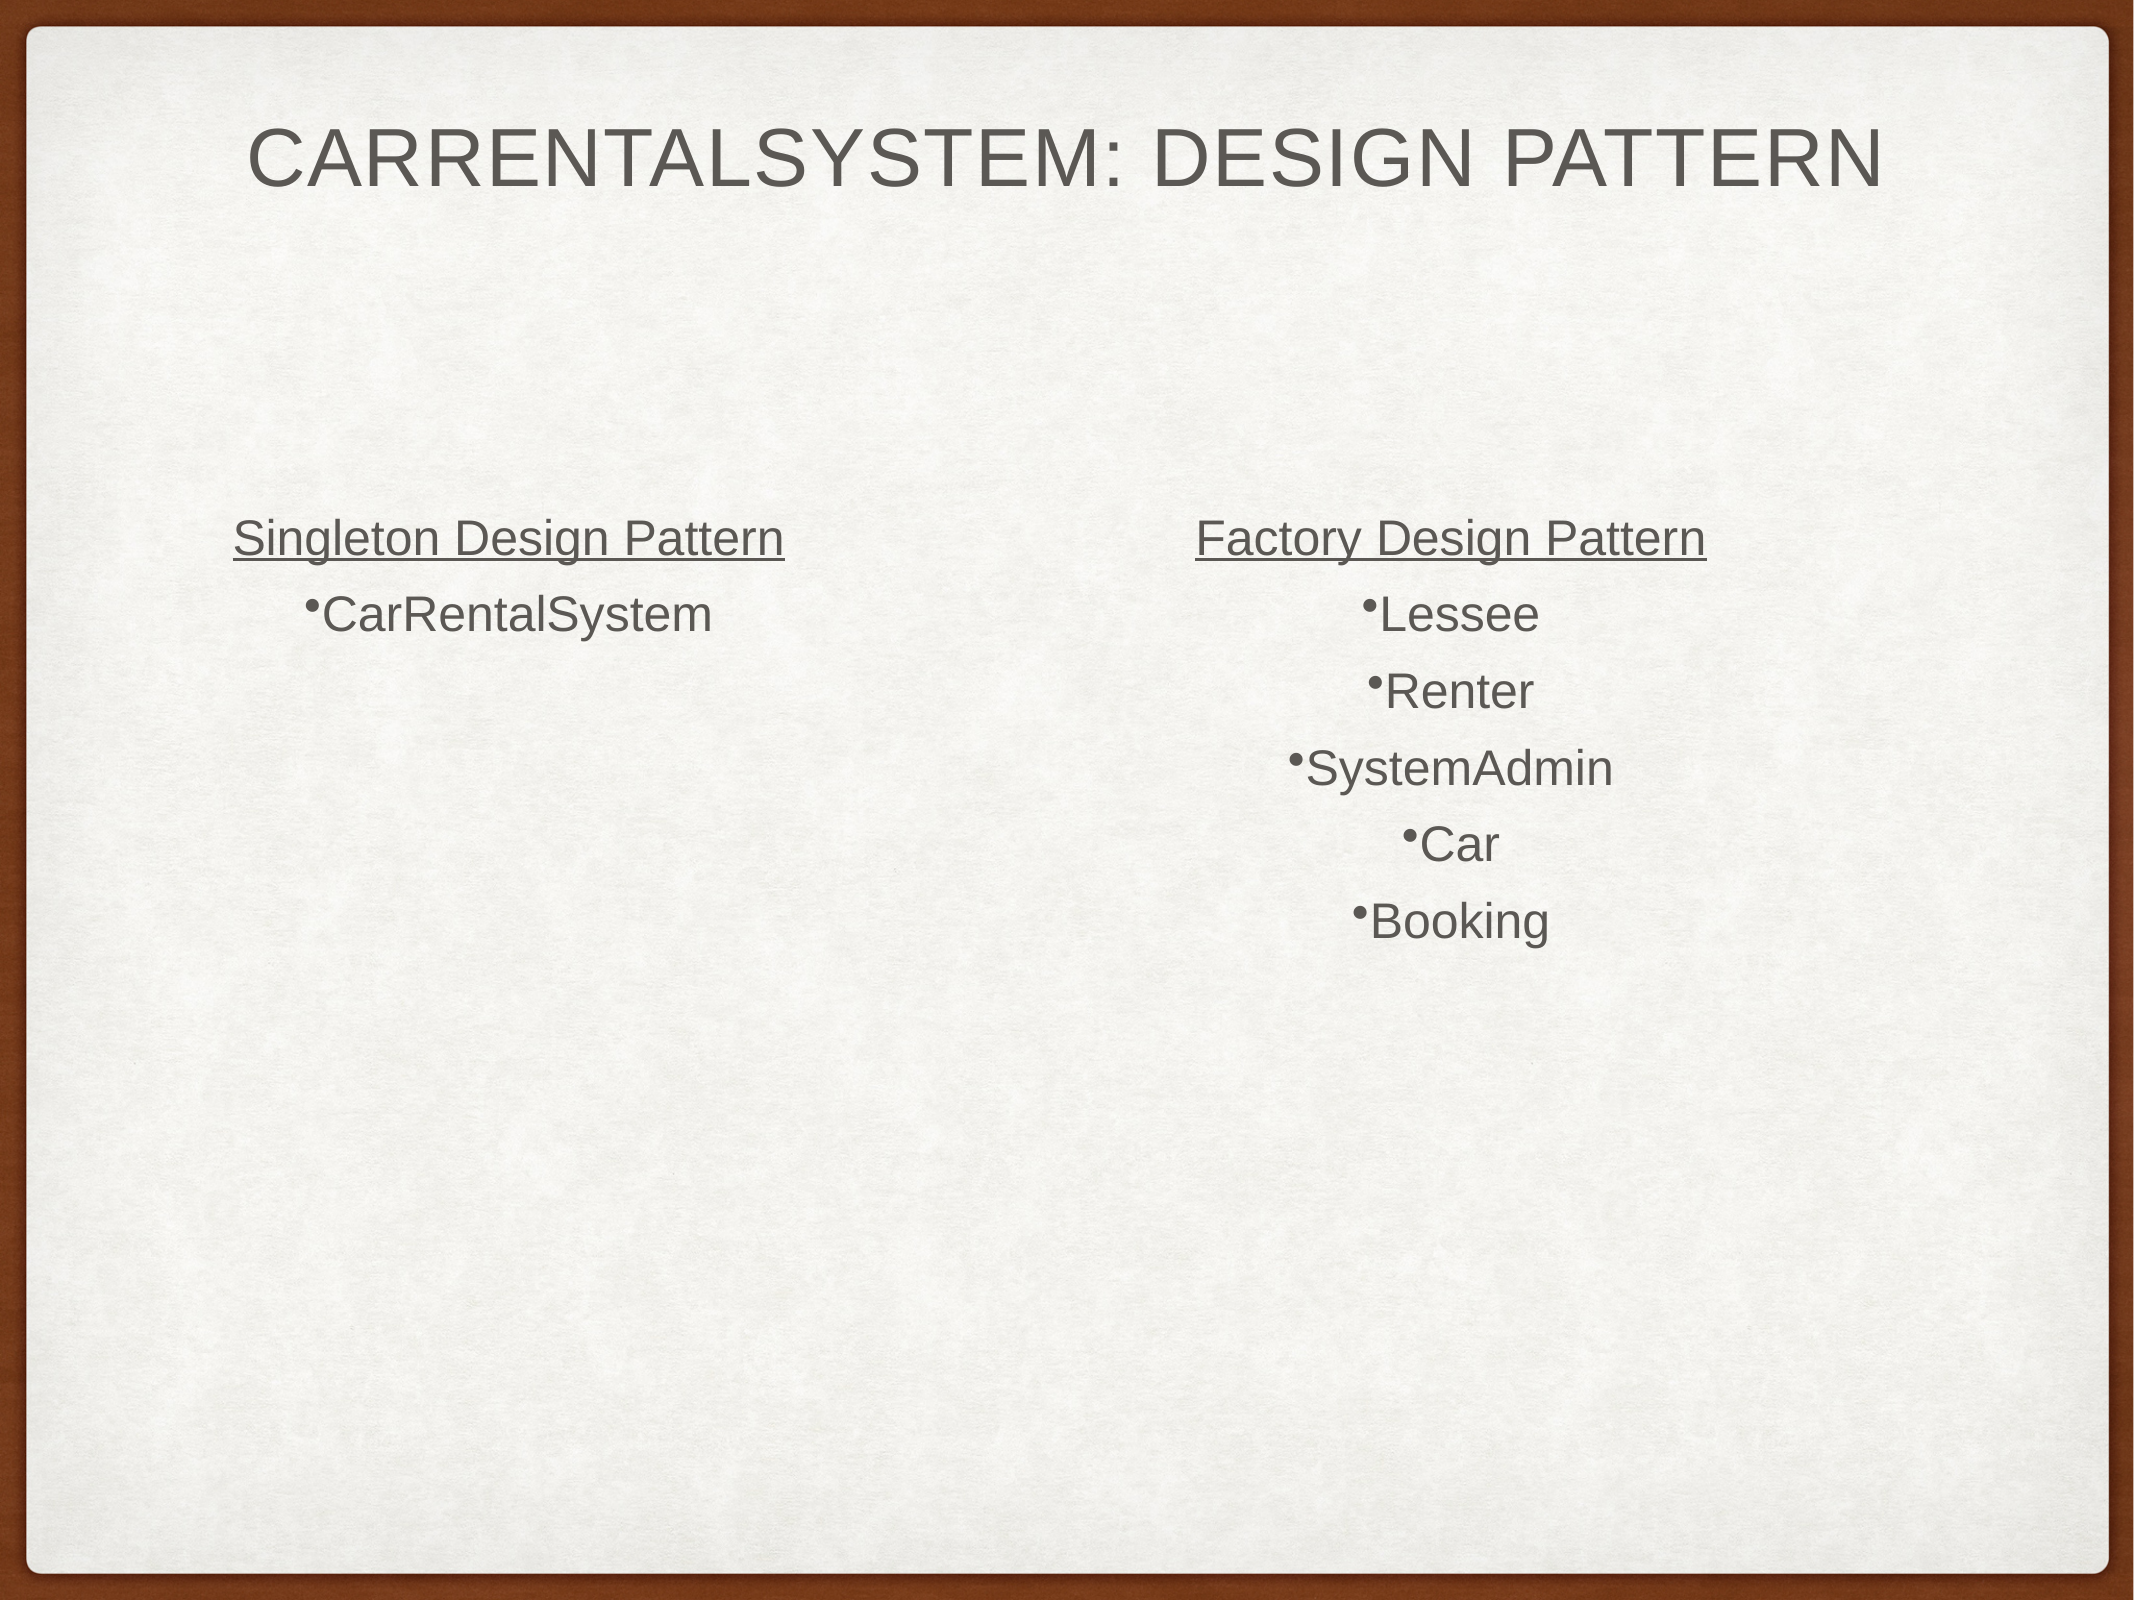

CarRentalSystem: Design Pattern
Singleton Design Pattern
CarRentalSystem
Factory Design Pattern
Lessee
Renter
SystemAdmin
Car
Booking